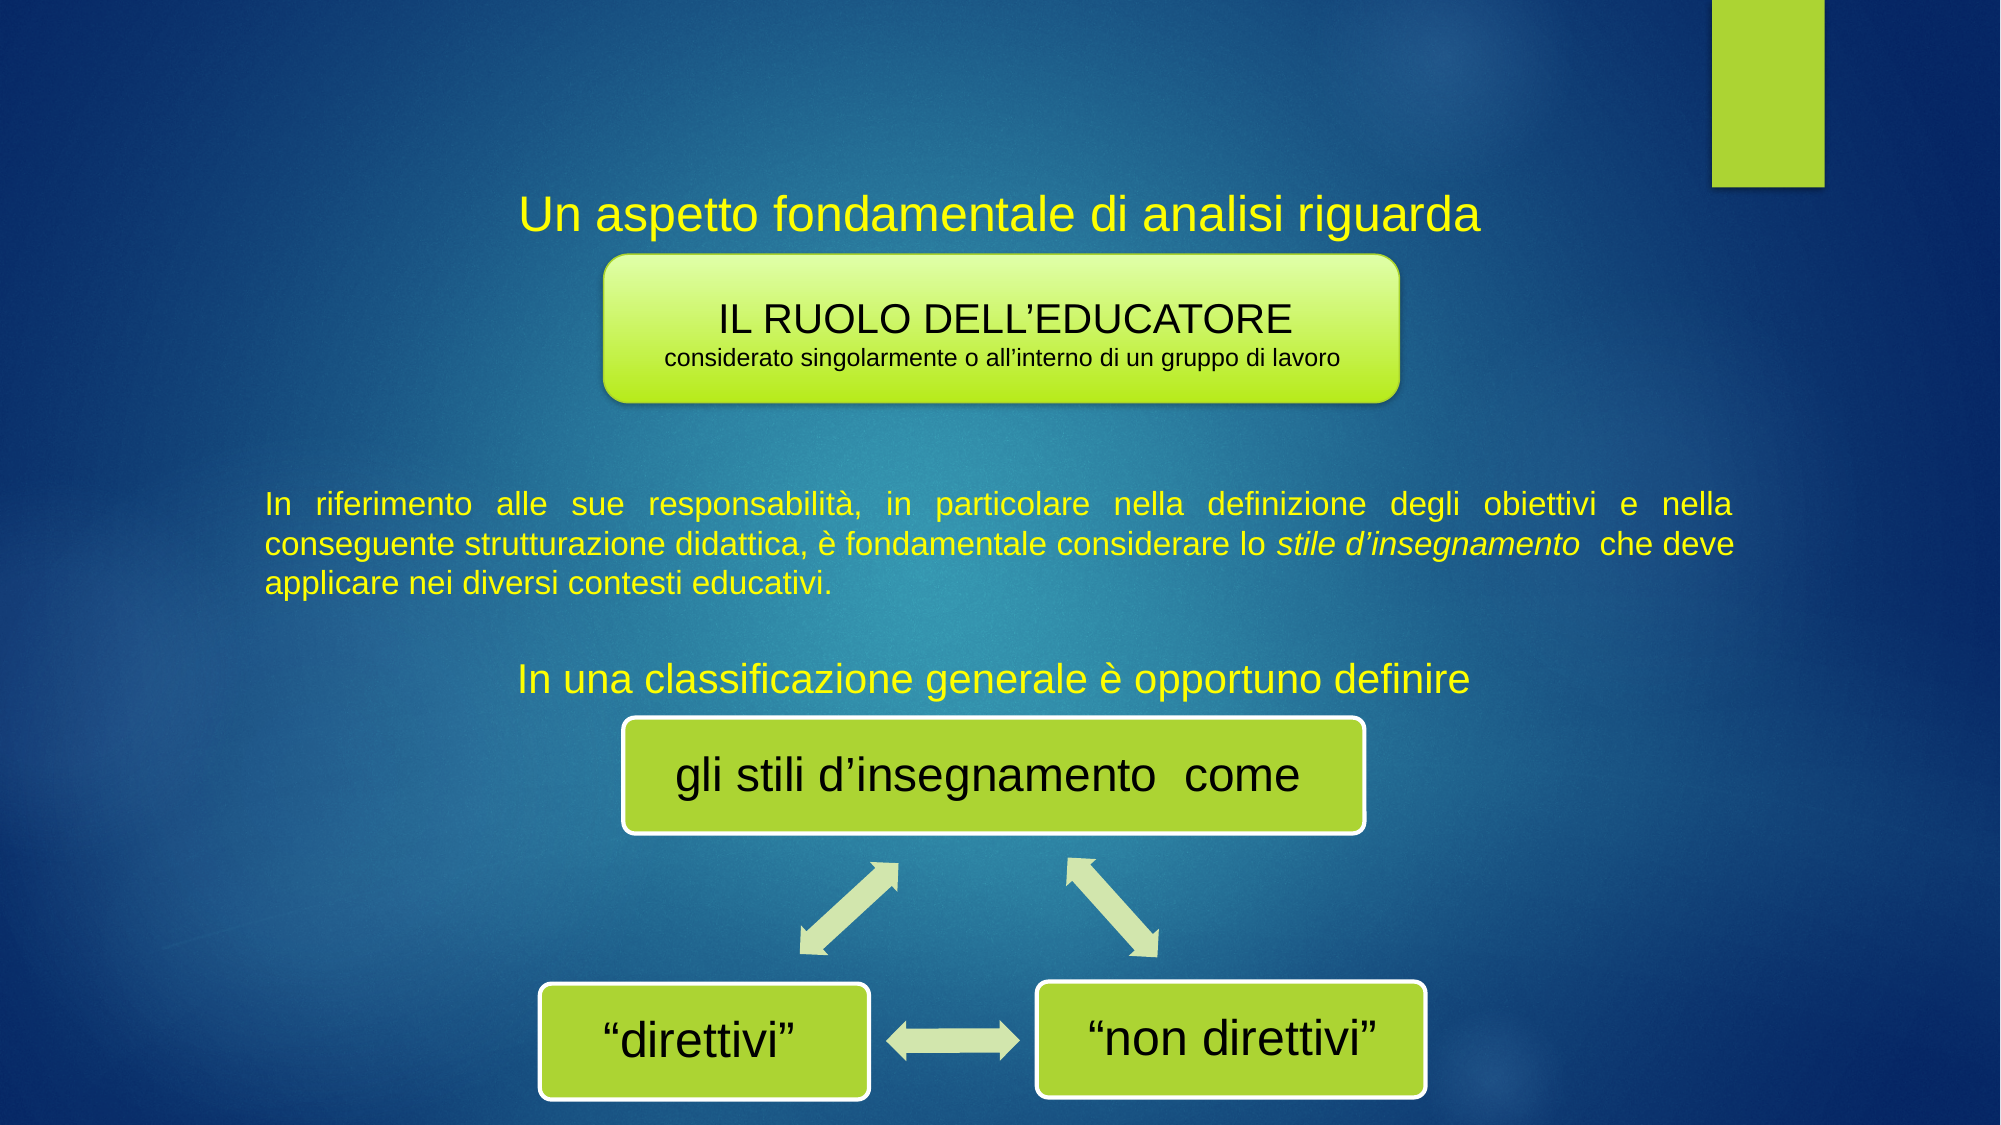

Un aspetto fondamentale di analisi riguarda

 IL RUOLO DELL’EDUCATORE
 considerato singolarmente o all’interno di un gruppo di lavoro

In riferimento alle sue responsabilità, in particolare nella definizione degli obiettivi e nella conseguente strutturazione didattica, è fondamentale considerare lo stile d’insegnamento  che deve applicare nei diversi contesti educativi.

In una classificazione generale è opportuno definire

gli stili d’insegnamento  come

“non direttivi”

“direttivi”